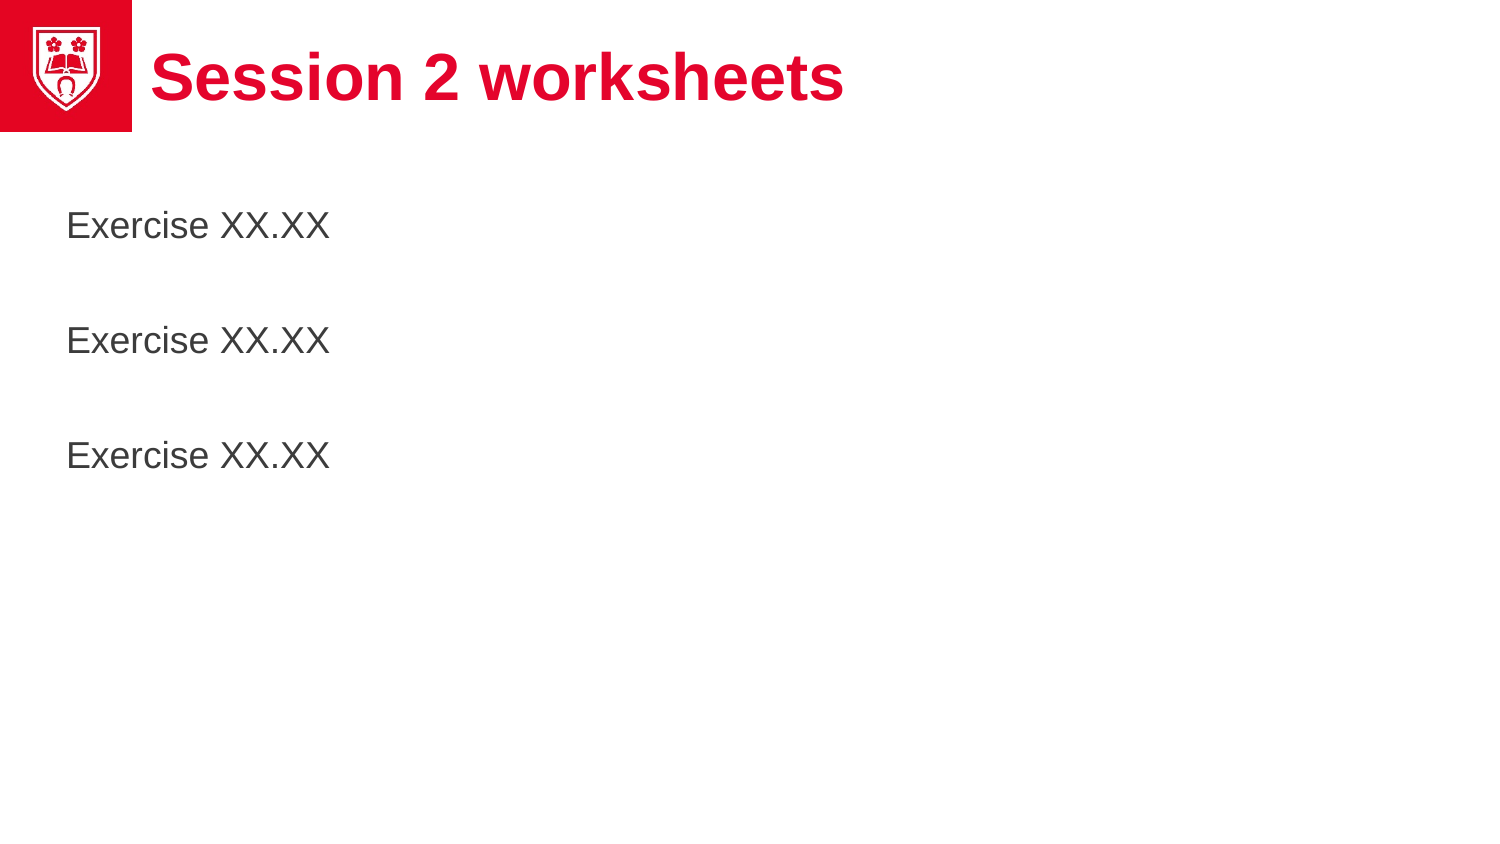

# Session 2 worksheets
Exercise XX.XX

Exercise XX.XX

Exercise XX.XX